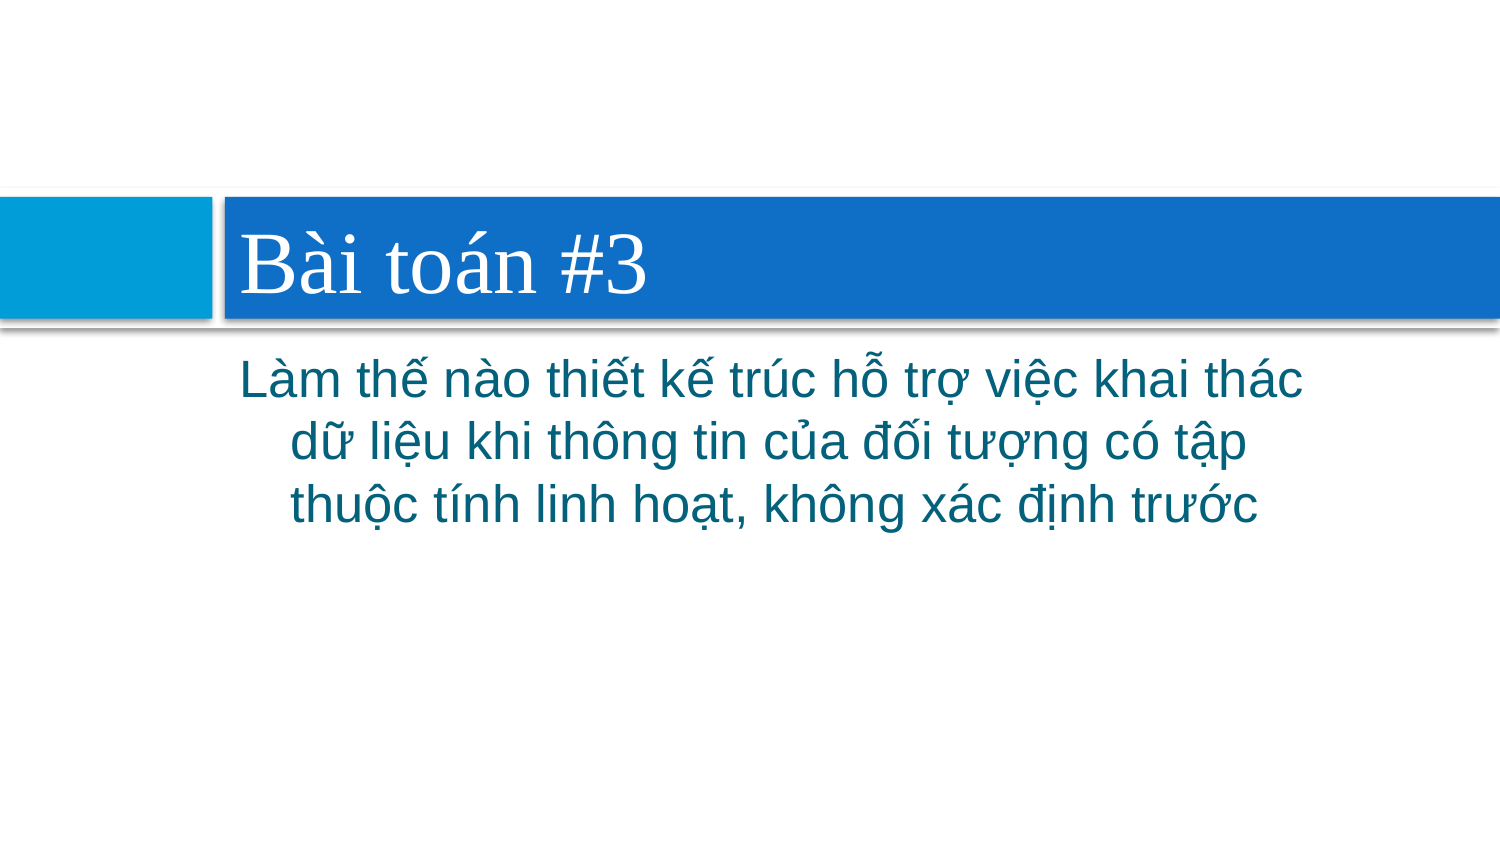

# Bài toán #3
Làm thế nào thiết kế trúc hỗ trợ việc khai thác dữ liệu khi thông tin của đối tượng có tập thuộc tính linh hoạt, không xác định trước